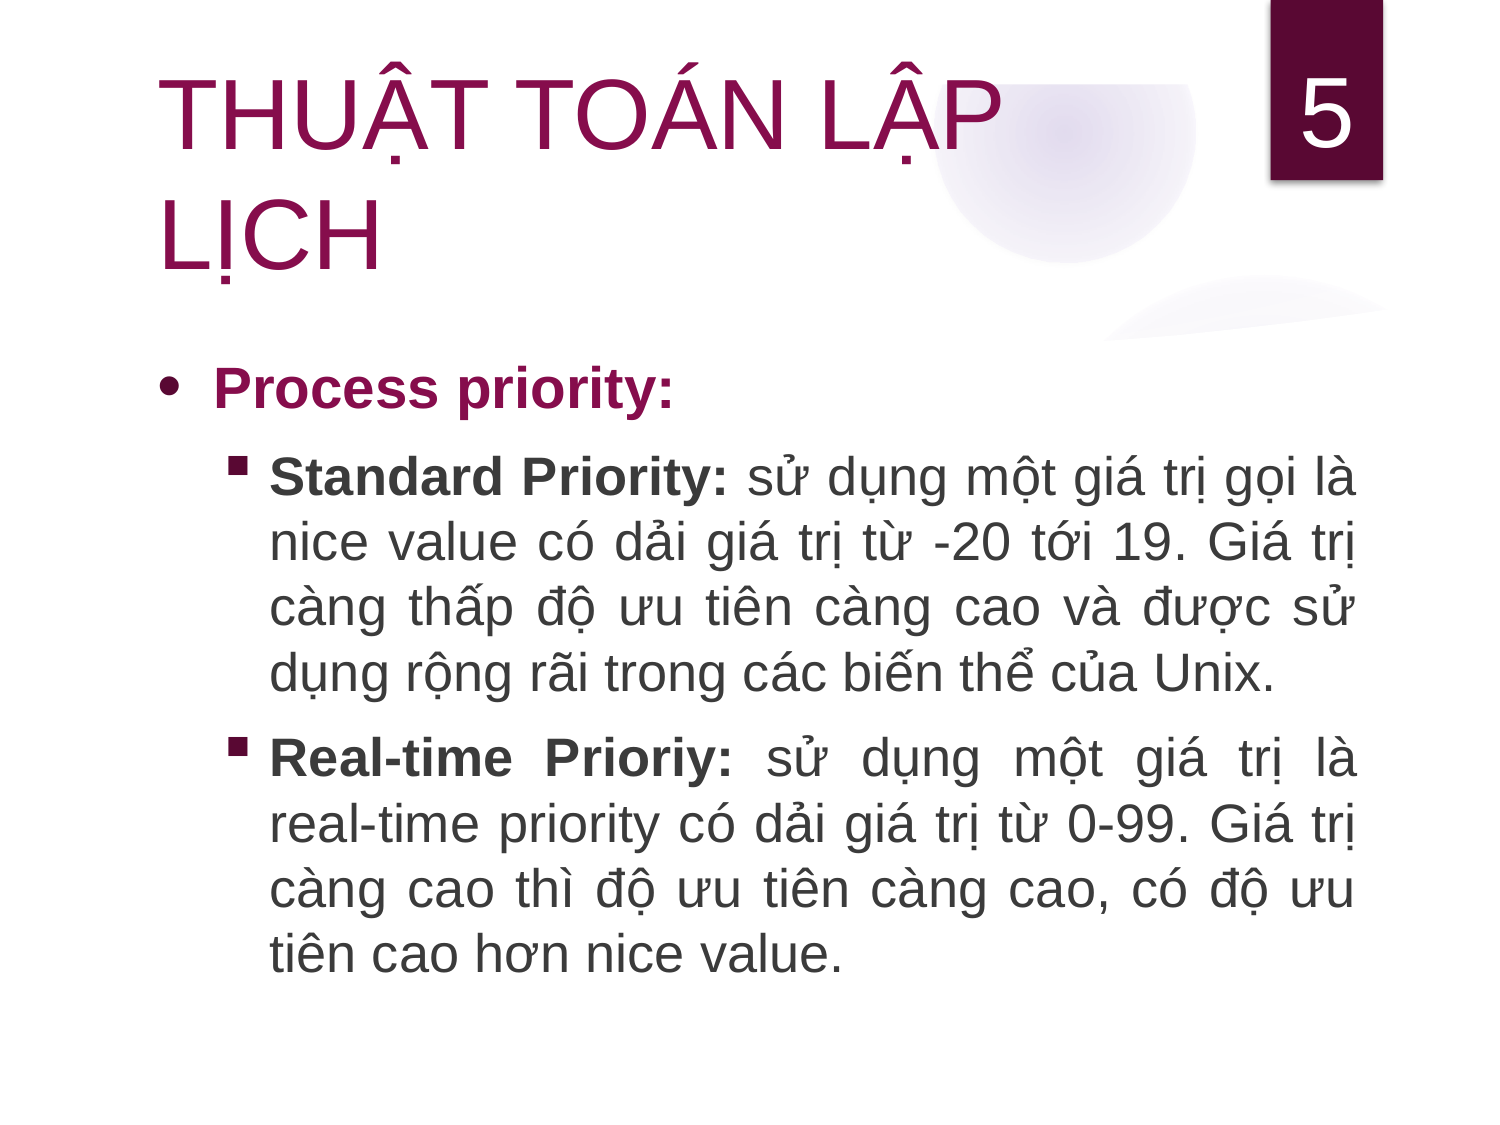

5
# THUẬT TOÁN LẬP LỊCH
Process priority:
Standard Priority: sử dụng một giá trị gọi là nice value có dải giá trị từ -20 tới 19. Giá trị càng thấp độ ưu tiên càng cao và được sử dụng rộng rãi trong các biến thể của Unix.
Real-time Prioriy: sử dụng một giá trị là real-time priority có dải giá trị từ 0-99. Giá trị càng cao thì độ ưu tiên càng cao, có độ ưu tiên cao hơn nice value.